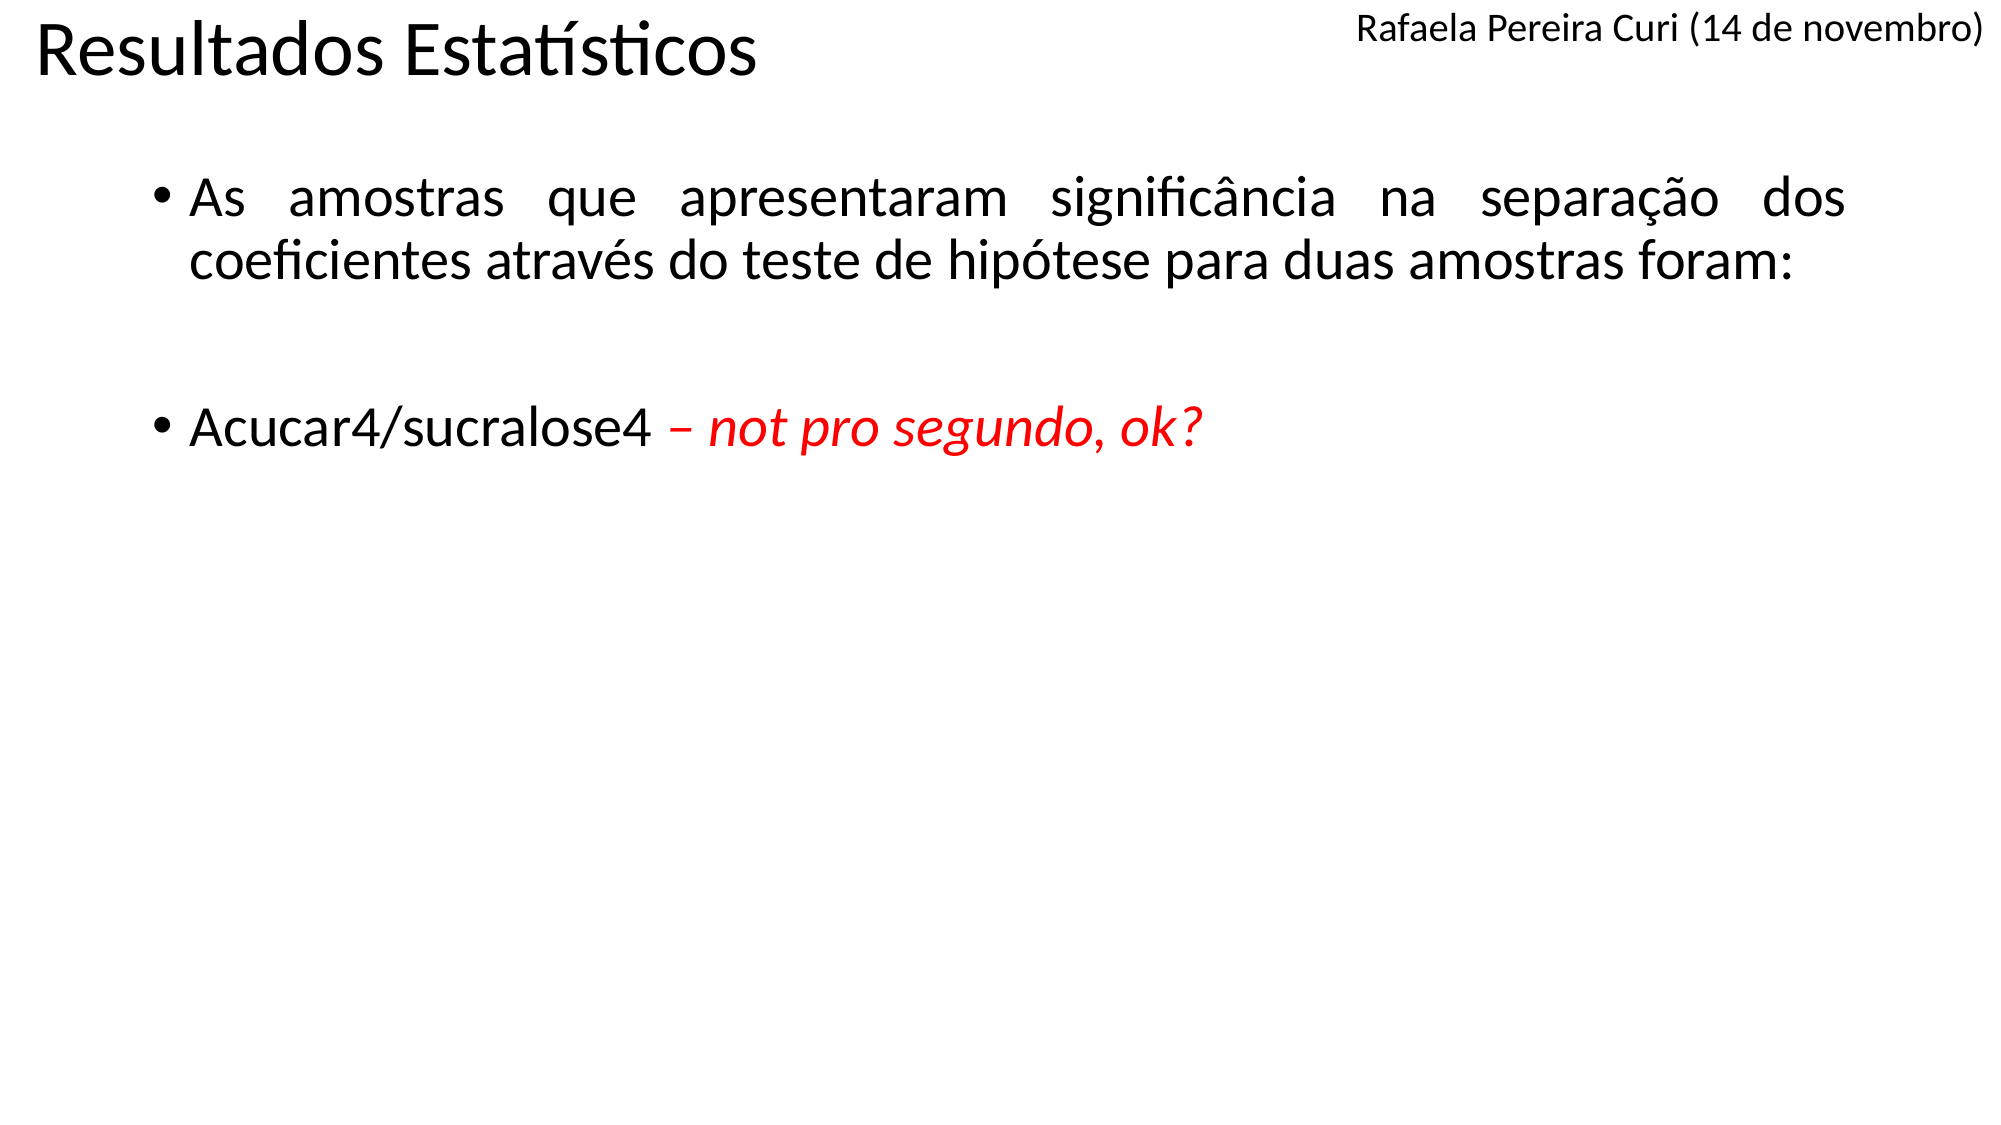

# Resultados Estatísticos
Rafaela Pereira Curi (14 de novembro)
As amostras que apresentaram significância na separação dos coeficientes através do teste de hipótese para duas amostras foram:

Acucar4/sucralose4 – not pro segundo, ok?